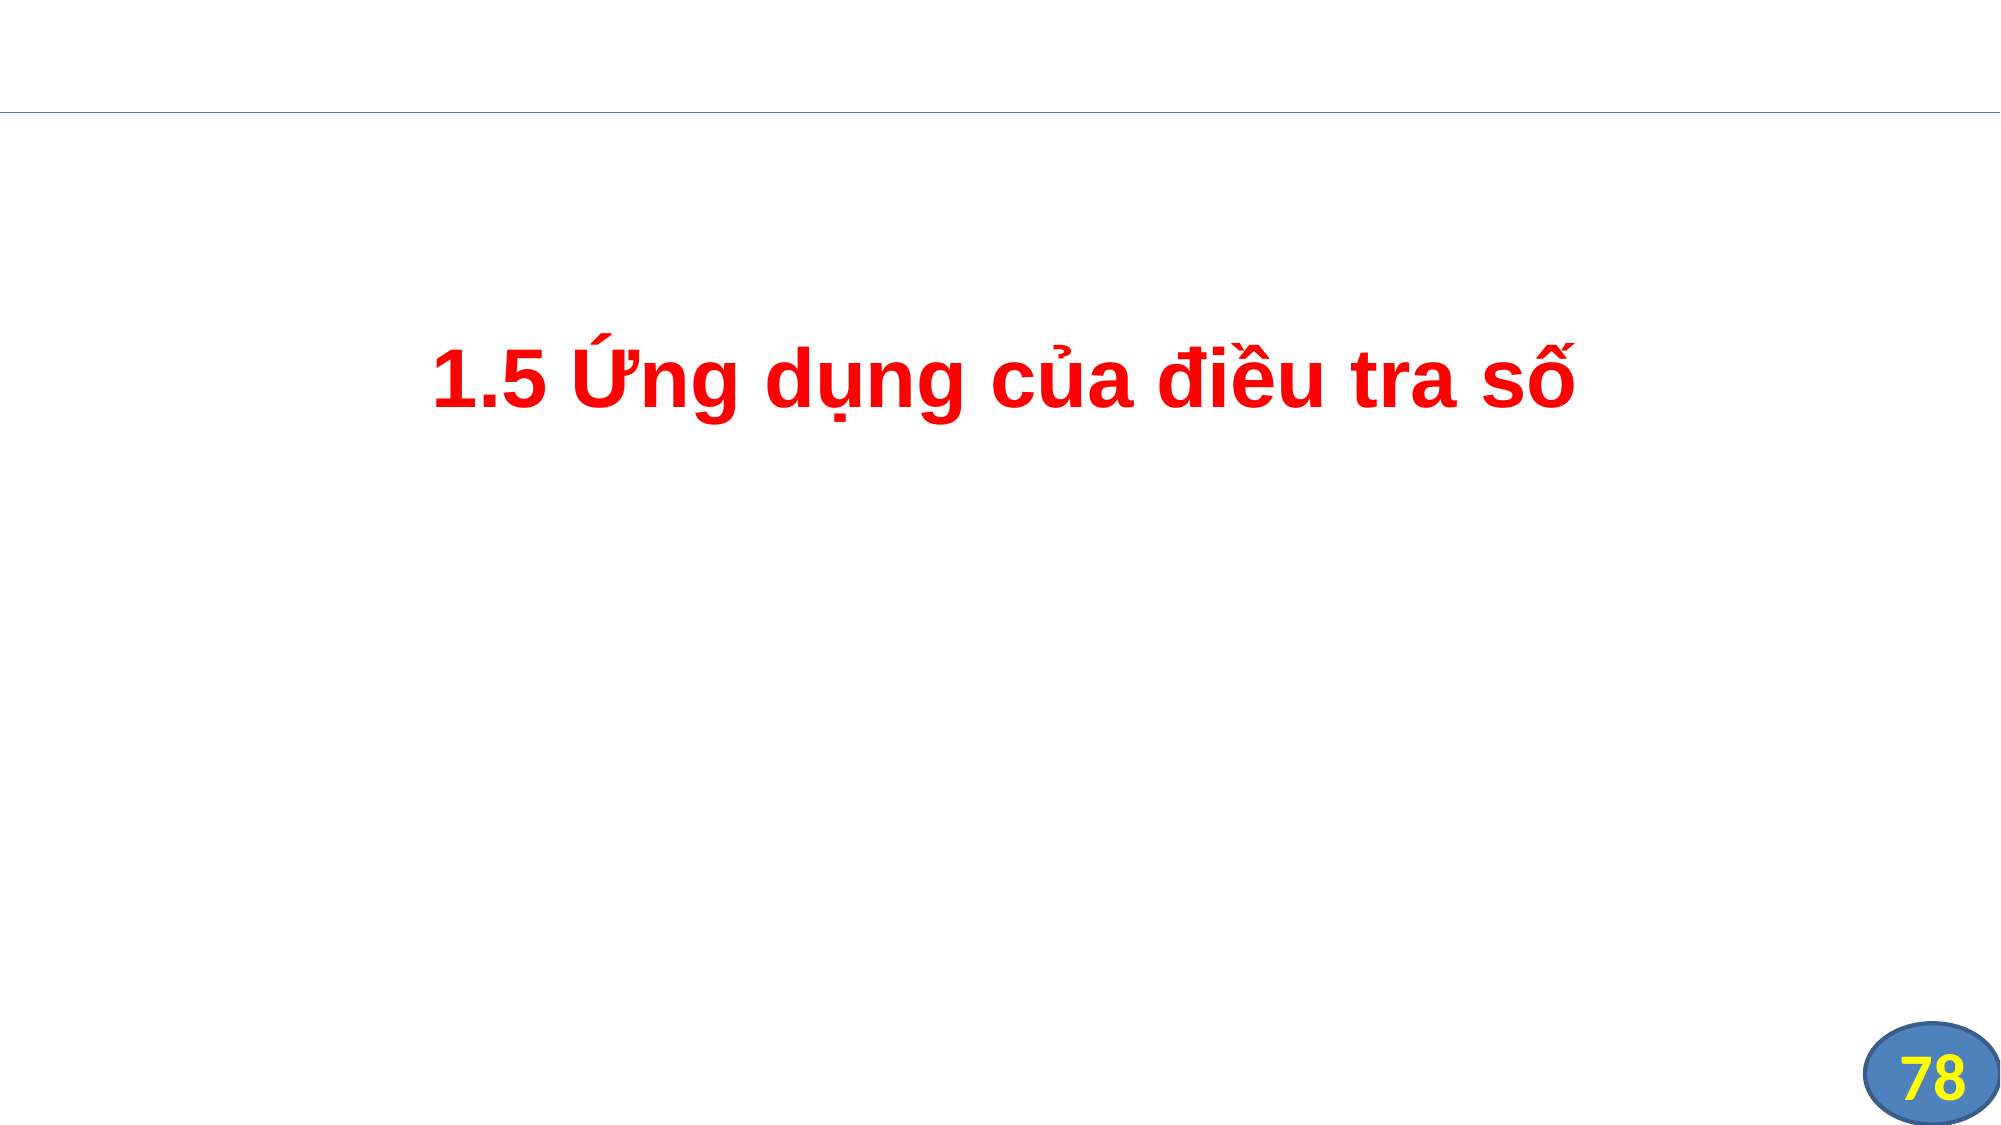

1.5 Ứng dụng của điều tra số
78